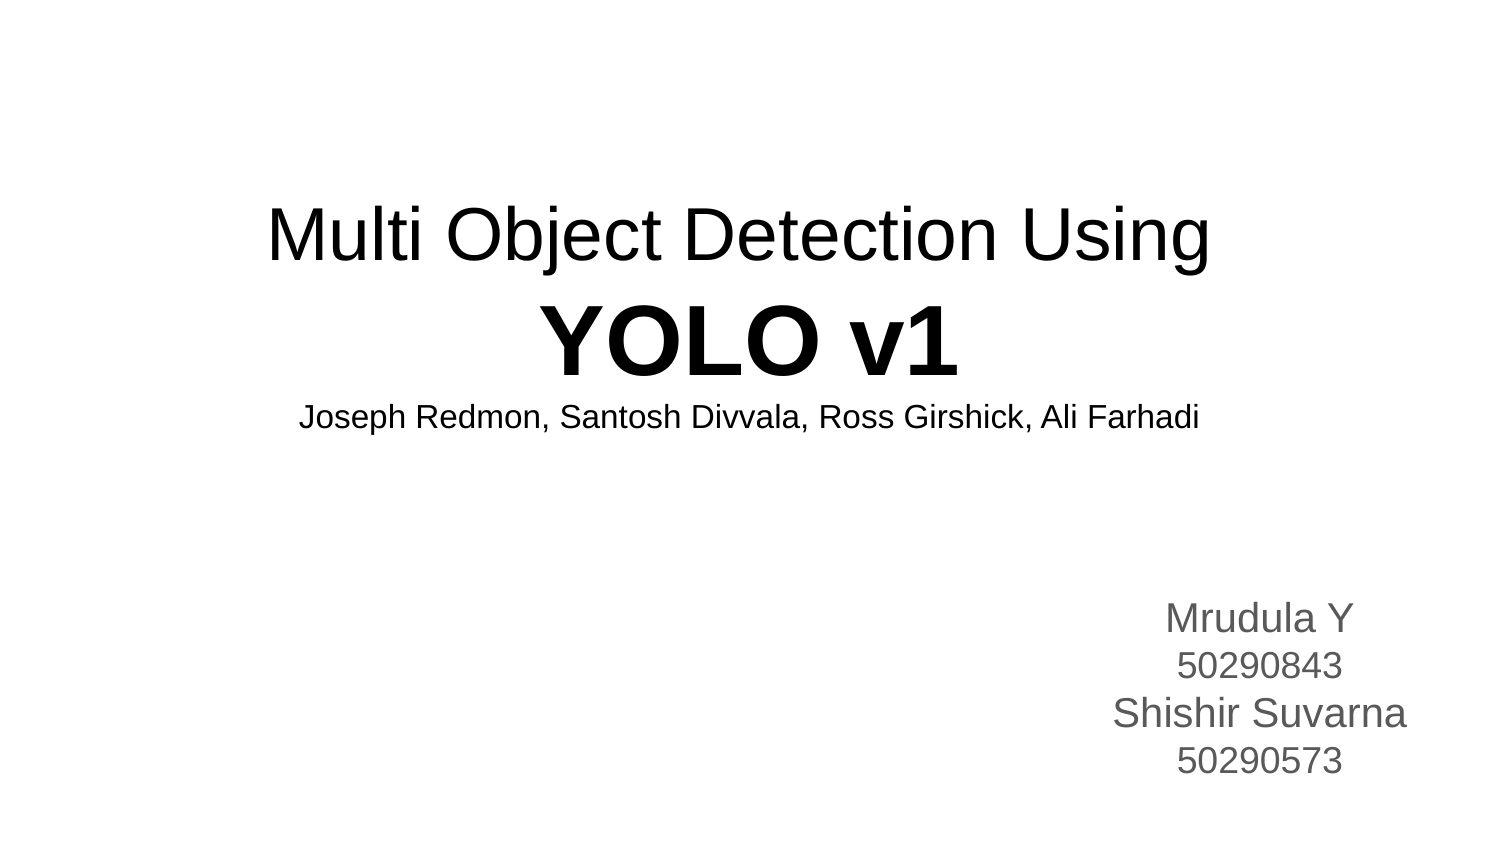

# Multi Object Detection Using YOLO v1 Joseph Redmon, Santosh Divvala, Ross Girshick, Ali Farhadi
Mrudula Y
50290843
Shishir Suvarna
50290573